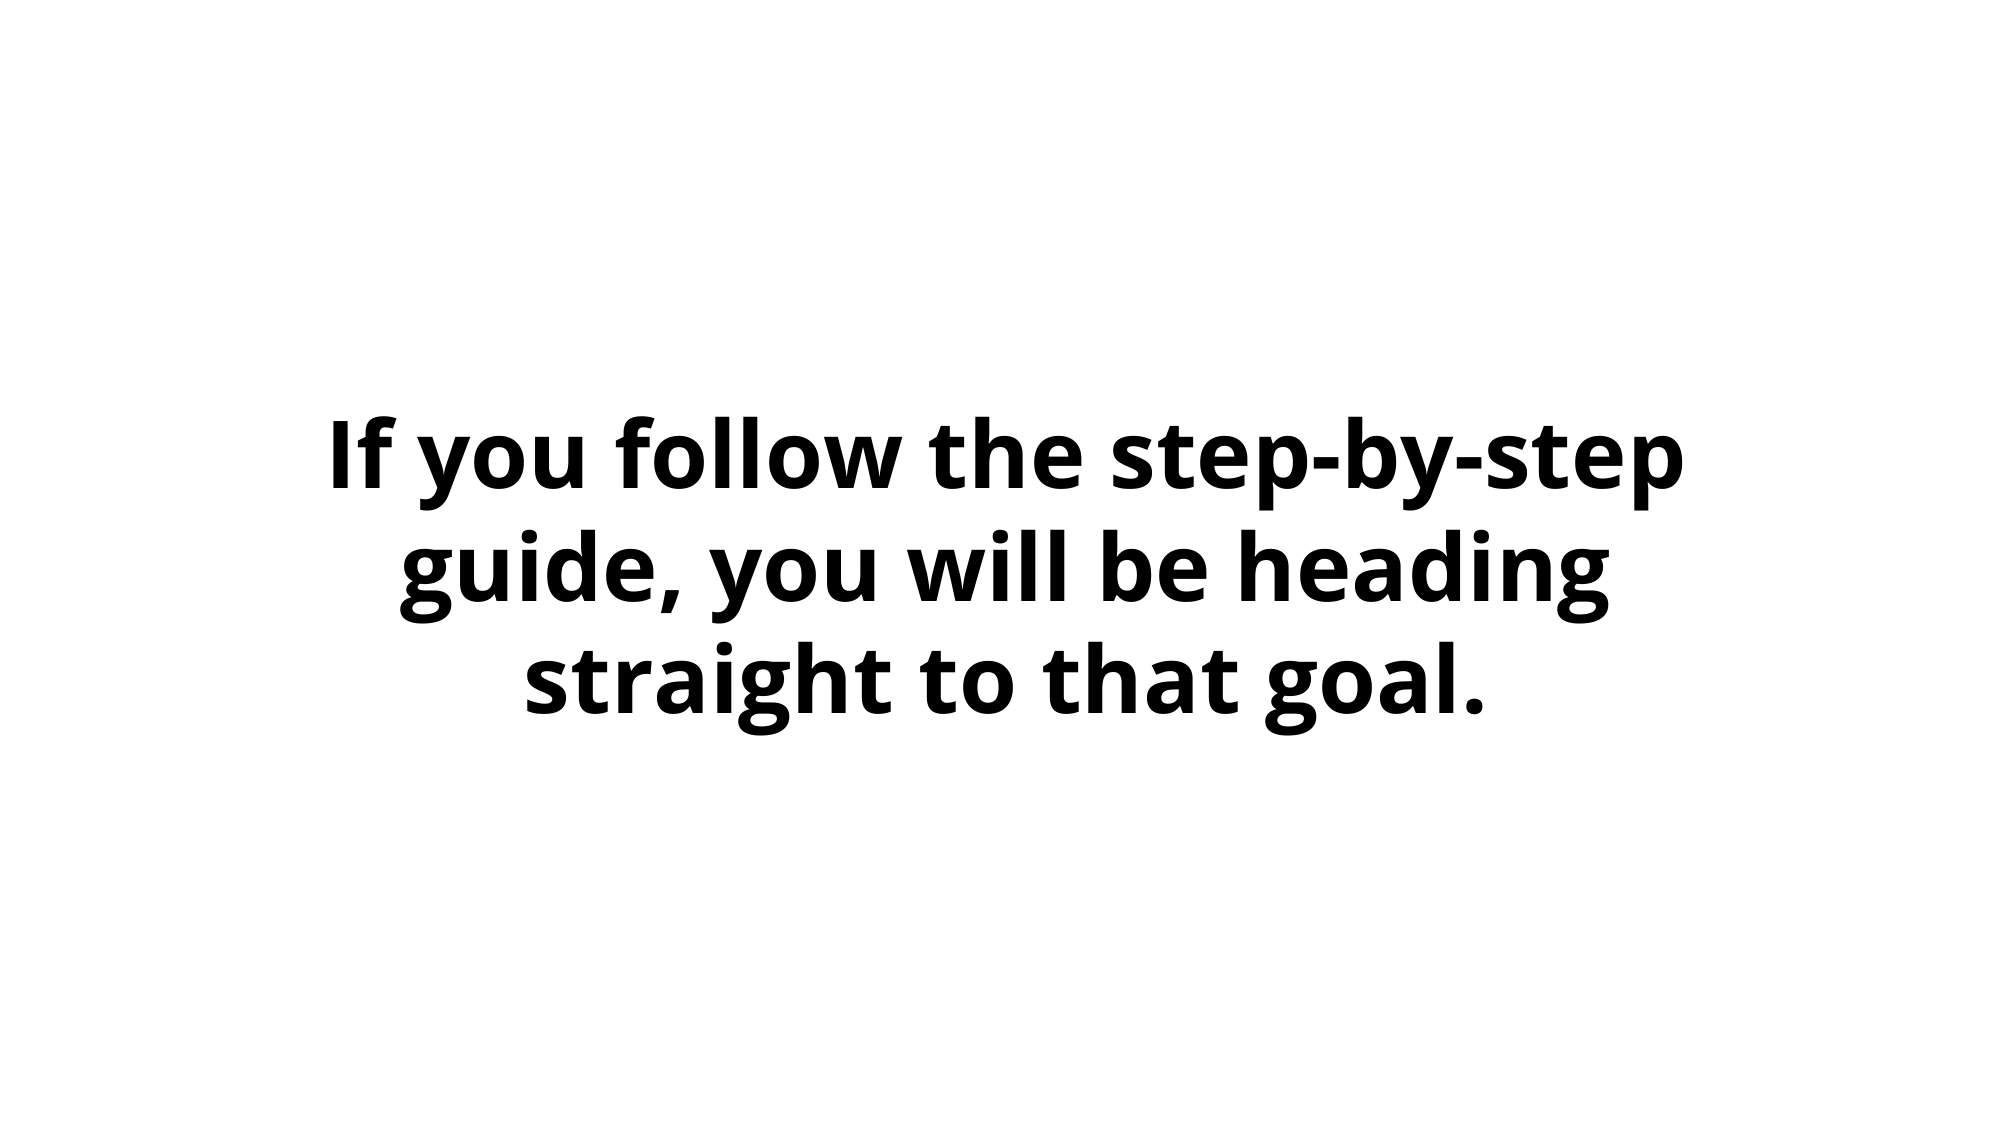

If you follow the step-by-step guide, you will be heading straight to that goal.